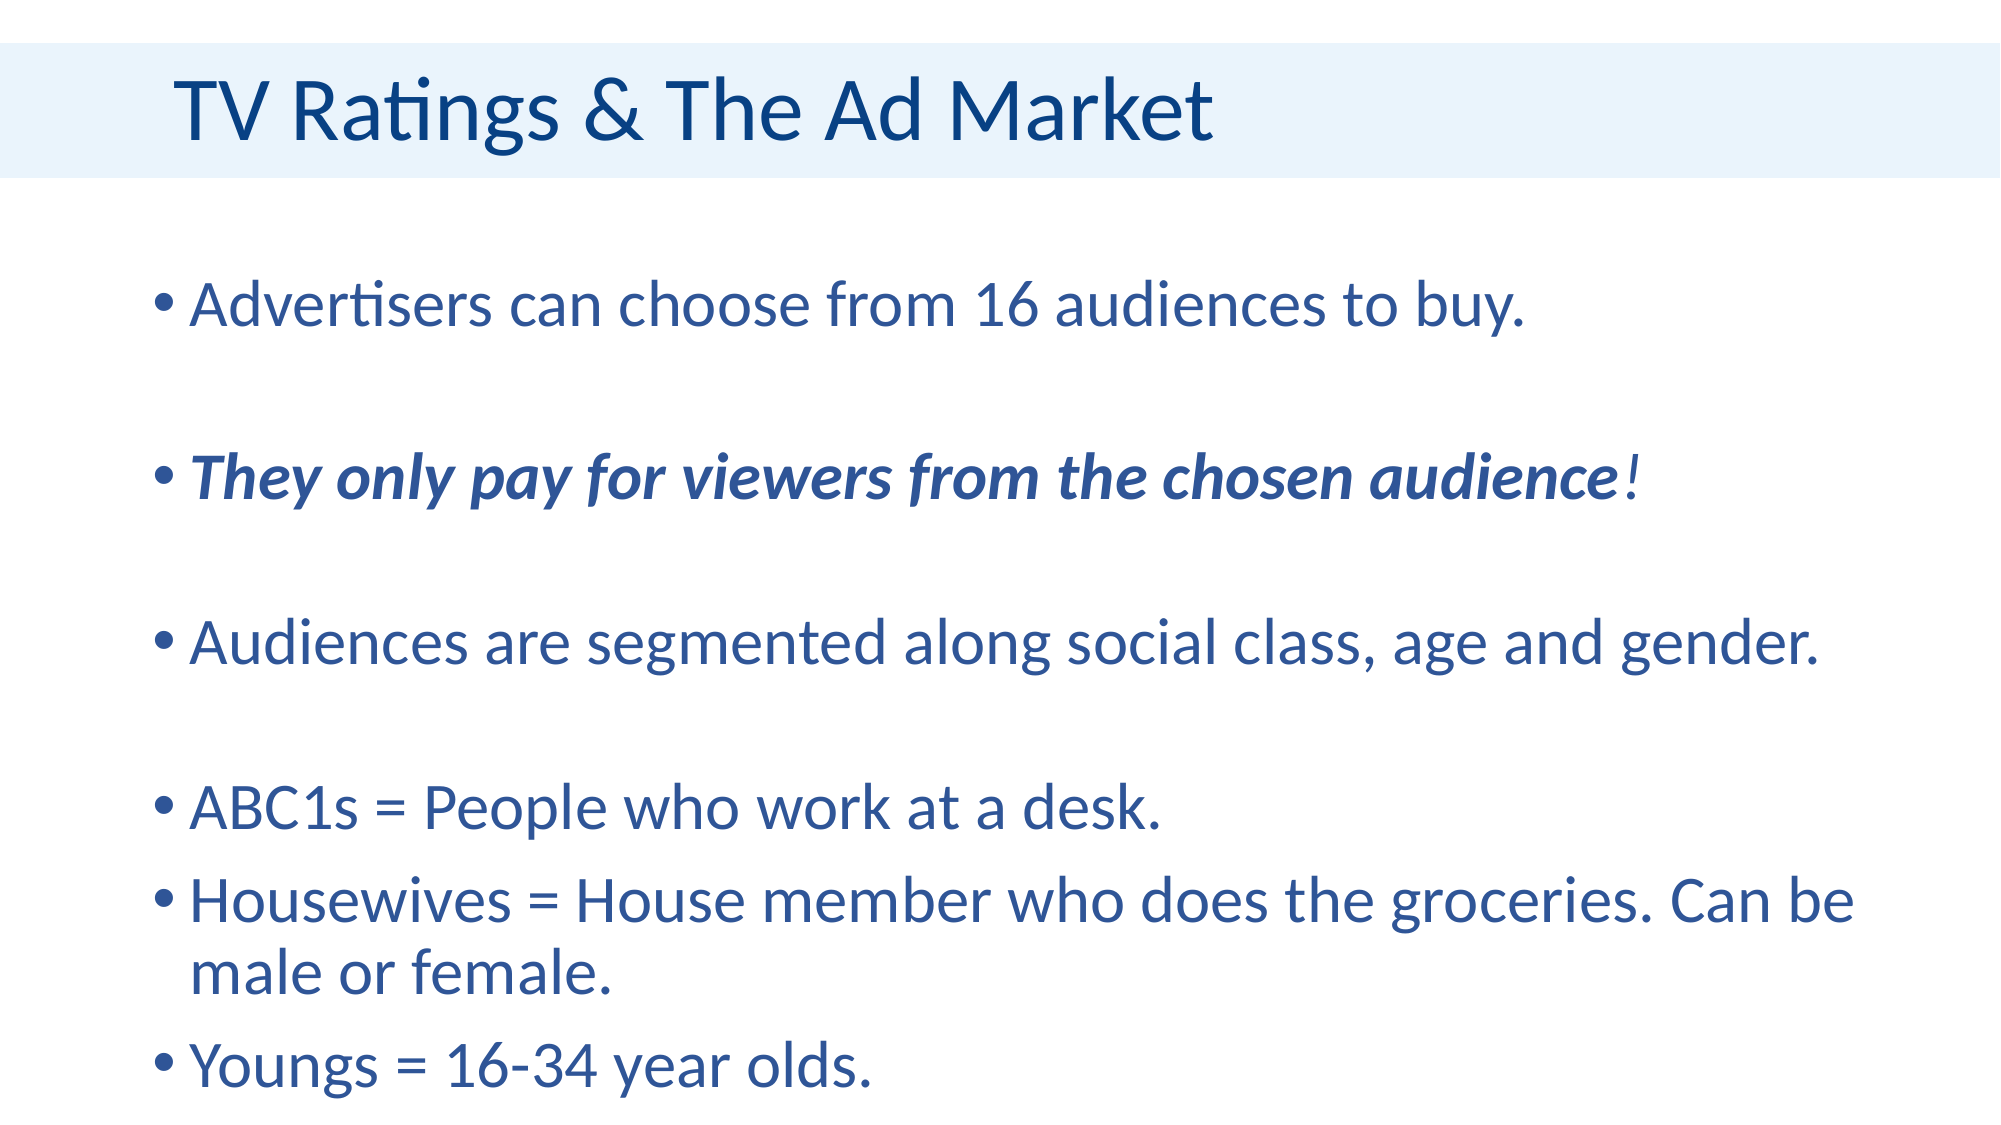

TV Ratings & The Ad Market

Advertisers can choose from 16 audiences to buy.
They only pay for viewers from the chosen audience!
Audiences are segmented along social class, age and gender.
ABC1s = People who work at a desk.
Housewives = House member who does the groceries. Can be male or female.
Youngs = 16-34 year olds.